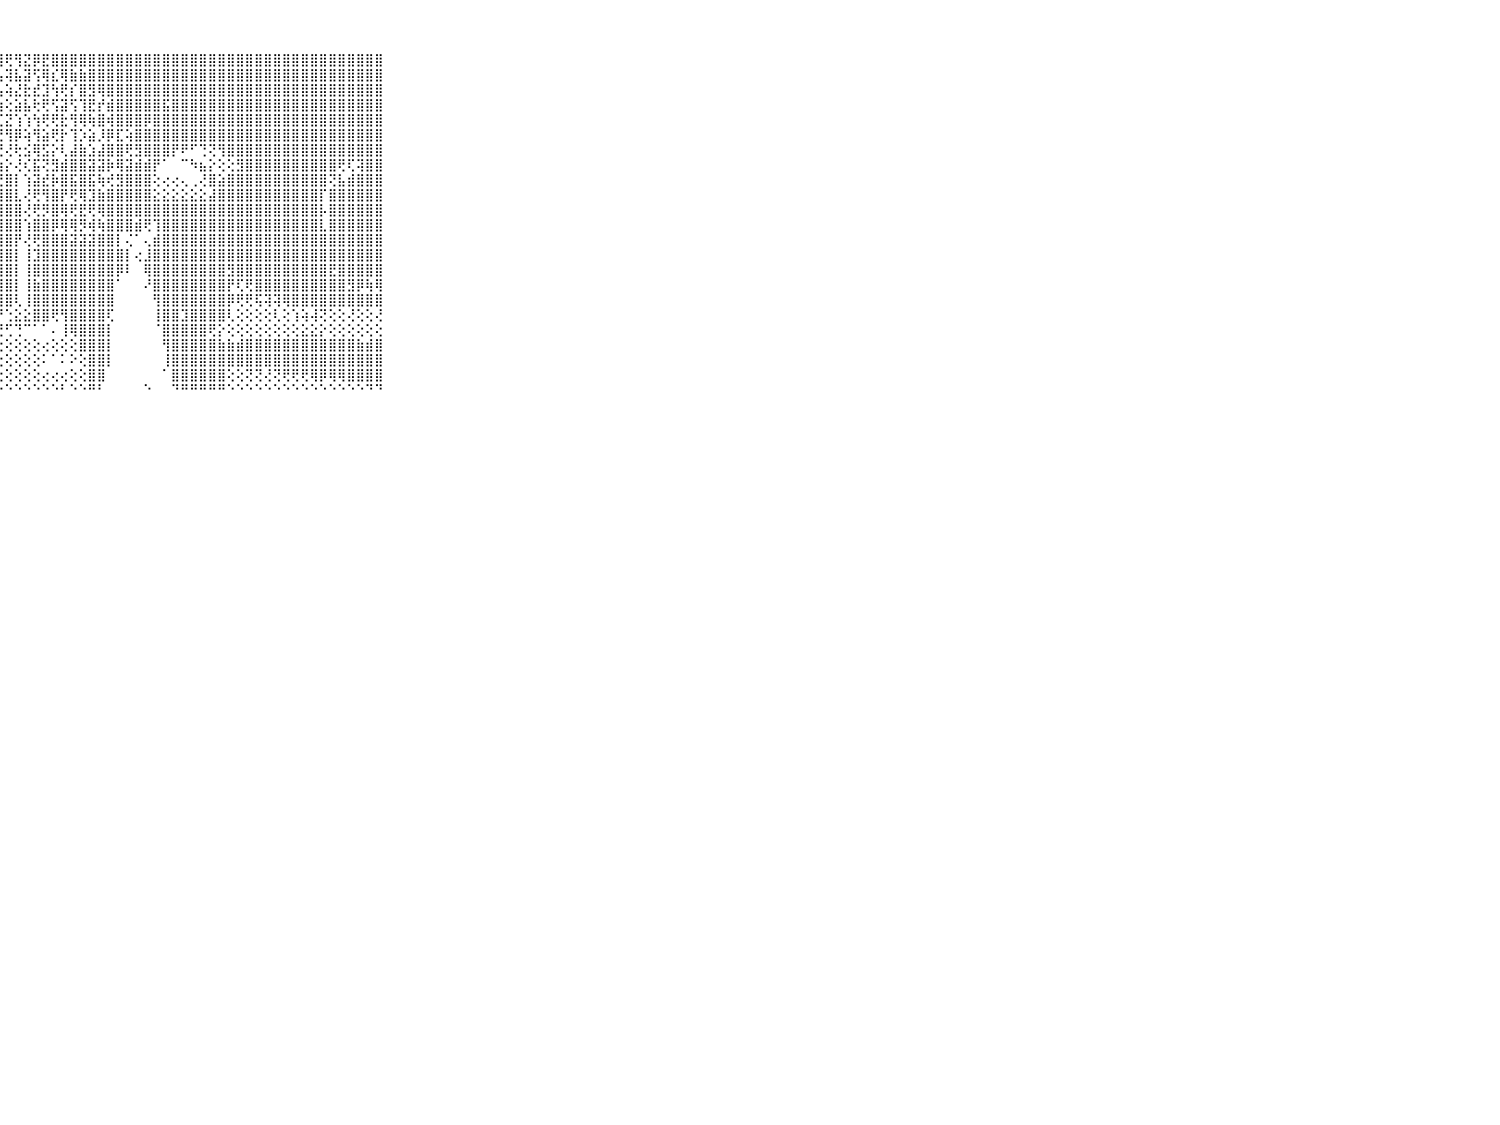

⠀⠀⠀⠀⠀⠀⠀⠀⠀⠀⠀⢗⡱⢮⢿⣾⣞⢵⣽⣾⣷⡽⢷⣾⣯⡜⢹⣿⢟⢻⣝⡿⣟⣿⣿⣿⣿⣿⣿⣿⣿⣿⣿⣿⣿⣿⣿⣿⣿⣿⣿⣿⣿⣿⣿⣿⣿⣿⣿⣿⣿⣿⣿⣿⣿⣿⣿⣿⣿⠀⠀⠀⠀⠀⠀⠀⠀⠀⠀⠀⠀
⠀⠀⠀⠀⠀⠀⠀⠀⠀⠀⠀⢕⢕⢷⡼⢼⢕⣼⣝⣝⣹⣕⡽⢻⡻⢱⣧⢧⢽⣧⣽⢫⢿⣎⢿⣷⣷⣿⣿⣿⣿⣿⣿⣿⣿⣿⣿⣿⣿⣿⣿⣿⣿⣿⣿⣿⣿⣿⣿⣿⣿⣿⣿⣿⣿⣿⣿⣿⣿⠀⠀⠀⠀⠀⠀⠀⠀⠀⠀⠀⠀
⠀⠀⠀⠀⠀⠀⠀⠀⠀⠀⠀⡕⣕⢝⢻⢷⢇⢱⣜⣱⣿⣟⣏⣻⢇⡵⢕⢧⢵⣜⣗⣞⣹⢳⢟⡎⣿⣻⢿⣿⣿⣿⣿⣿⣿⣿⣿⣿⣿⣿⣿⣿⣿⣿⣿⣿⣿⣿⣿⣿⣿⣿⣿⣿⣿⣿⣿⣿⣿⠀⠀⠀⠀⠀⠀⠀⠀⠀⠀⠀⠀
⠀⠀⠀⠀⠀⠀⠀⠀⠀⠀⠀⡽⢷⢷⢳⡇⢝⢝⢗⡗⣞⣿⣯⣵⡕⣷⡻⣵⢕⣵⣧⢗⢟⢫⣽⢫⢹⣟⡞⣾⣿⣿⣿⣿⣿⣯⣿⣿⣿⣿⣿⣿⣿⣿⣿⣿⣿⣿⣿⣿⣿⣿⣿⣿⣿⣿⣿⣿⣿⠀⠀⠀⠀⠀⠀⠀⠀⠀⠀⠀⠀
⠀⠀⠀⠀⠀⠀⠀⠀⠀⠀⠀⣟⢏⡏⣧⢎⢜⢕⢕⢕⢕⣞⣺⡿⣯⣧⣽⢏⣝⢱⢱⢳⢟⢟⣗⢻⢿⢷⣿⢾⣿⣿⣿⡿⣿⣿⣿⣿⣿⣿⣿⣿⣿⣿⣿⣿⣿⣿⣿⣿⣿⣿⣿⣿⣿⣿⣿⣿⣿⠀⠀⠀⠀⠀⠀⠀⠀⠀⠀⠀⠀
⠀⠀⠀⠀⠀⠀⠀⠀⠀⠀⠀⢕⢕⢕⢕⢕⣵⢷⢞⢝⢕⣕⢕⢕⢜⢜⢹⢜⢻⡿⢵⢻⣵⢟⡗⢹⡱⣵⡸⡿⣏⢵⣿⣿⣿⣿⣿⣿⣿⣿⣿⣿⣿⣿⣿⣿⣿⣿⣿⣿⣿⣿⣿⣿⣿⣿⣿⣿⣿⠀⠀⠀⠀⠀⠀⠀⠀⠀⠀⠀⠀
⠀⠀⠀⠀⠀⠀⠀⠀⠀⠀⠀⢕⢕⣱⡾⢟⢳⢷⢷⢴⢤⢥⢜⢝⢗⢧⣕⢜⢜⢗⣪⢿⣫⡕⢇⣼⣷⣱⣼⣿⣿⢟⣻⣿⣿⣿⡟⠟⠋⢙⢝⢻⣿⣿⣿⣿⣿⣿⣿⣿⣿⣿⣿⣿⣿⣿⣿⣿⣿⠀⠀⠀⠀⠀⠀⠀⠀⠀⠀⠀⠀
⠀⠀⠀⠀⠀⠀⠀⠀⠀⠀⠀⢇⣱⡟⢕⢕⢕⢕⢕⢕⢕⢕⢕⢕⢕⡕⢝⣷⡕⢜⢎⣯⢝⣻⣾⣿⣿⣽⣽⡷⢿⣽⣾⣾⡟⠁⠀⠉⠳⣦⡕⢕⢕⣻⣿⣿⣿⣿⣿⣿⣿⣿⣿⣿⢟⢏⢽⣿⣿⠀⠀⠀⠀⠀⠀⠀⠀⠀⠀⠀⠀
⠀⠀⠀⠀⠀⠀⠀⠀⠀⠀⠀⢱⣿⣿⣾⣷⣧⣷⣷⣵⣵⣵⣕⣕⣕⣕⡕⢜⣿⡇⢱⣽⣞⡷⣿⣯⣿⣯⢷⢞⣻⣿⣿⣿⢕⢔⢔⢄⢀⢜⣿⣵⣿⣿⣿⣿⣿⣿⣿⣿⣿⣿⣿⢝⣧⣾⣿⣿⣿⠀⠀⠀⠀⠀⠀⠀⠀⠀⠀⠀⠀
⠀⠀⠀⠀⠀⠀⠀⠀⠀⠀⠀⢸⣿⣿⣿⣿⣿⣿⣿⣿⣿⣿⣿⣿⣿⣿⣿⣿⣿⣇⢜⢟⢻⣿⡟⢟⢿⣹⣷⣿⣿⣿⣿⣿⣕⣕⣕⣕⣕⣕⣼⣿⣿⣿⣿⣿⣿⣿⣿⣿⣿⣿⡏⣿⣿⣿⣿⣿⣿⠀⠀⠀⠀⠀⠀⠀⠀⠀⠀⠀⠀
⠀⠀⠀⠀⠀⠀⠀⠀⠀⠀⠀⢻⣿⣿⣿⣿⣿⣿⣿⣿⣿⣿⣿⣿⣿⣿⣿⣿⣿⣿⢜⢟⡻⣿⢿⢟⣟⢟⢿⣿⣿⣿⣿⣿⣿⣿⣿⣿⣿⣿⣿⣿⣿⣿⣿⣿⣿⣿⣿⣿⣿⣿⡧⣿⣿⣿⣿⣿⣿⠀⠀⠀⠀⠀⠀⠀⠀⠀⠀⠀⠀
⠀⠀⠀⠀⠀⠀⠀⠀⠀⠀⠀⣾⣿⣿⣿⣿⣿⣿⣿⣿⣿⣿⣿⣿⣿⣿⣿⣿⣿⣿⢱⣿⣿⡿⢿⢿⡻⢾⢷⣿⣿⣿⣾⢟⢹⣿⣿⣿⣿⣿⣿⣿⣿⣿⣿⣿⣿⣿⣿⣿⣿⣿⣇⣿⣿⣿⣿⣿⣿⠀⠀⠀⠀⠀⠀⠀⠀⠀⠀⠀⠀
⠀⠀⠀⠀⠀⠀⠀⠀⠀⠀⠀⢿⣿⣿⣿⣿⣿⣿⣿⣿⣿⣿⣿⣿⣿⣿⣿⣿⣿⡟⢜⢟⣿⣿⣿⣽⣽⣽⣿⣿⡇⢌⠁⢄⣾⣿⣿⣿⣿⣿⣿⣿⣿⣿⣿⣿⣿⣿⣿⣿⣿⣿⣿⣿⣿⣿⣿⣿⣿⠀⠀⠀⠀⠀⠀⠀⠀⠀⠀⠀⠀
⠀⠀⠀⠀⠀⠀⠀⠀⠀⠀⠀⢯⣿⣿⣿⣿⣿⣿⣿⣿⣿⣿⣿⣿⣿⣿⣿⣿⣿⡇⢸⣹⣿⣿⣿⣿⣿⣿⣿⣿⣿⡇⢔⣸⣿⣿⣿⣿⣿⣿⣿⣿⣿⣿⣿⣿⣿⣿⣿⣿⣿⣿⣿⣿⣿⣿⣿⣿⣿⠀⠀⠀⠀⠀⠀⠀⠀⠀⠀⠀⠀
⠀⠀⠀⠀⠀⠀⠀⠀⠀⠀⠀⣱⣿⣿⣿⣿⣿⣿⣿⣿⣿⣿⣿⣿⣿⣿⣿⣿⣿⡇⢸⣿⣿⣿⣿⣿⣿⣿⣿⣿⡿⠇⠀⢿⣿⣿⣿⣿⣿⣿⣿⣿⣻⣿⣿⣿⣿⣿⣿⣿⣿⣿⣿⣟⣿⣿⣿⣿⣿⠀⠀⠀⠀⠀⠀⠀⠀⠀⠀⠀⠀
⠀⠀⠀⠀⠀⠀⠀⠀⠀⠀⠀⣵⣿⣿⣿⣿⣿⣿⣿⣿⣿⣿⣿⣿⣿⣿⣿⣿⣿⡇⢸⣷⣿⣿⣿⣿⣿⣿⣿⣿⠁⠀⠀⠜⣿⣿⣿⣿⣿⣿⣿⣿⡟⢏⢟⣿⣿⣿⣿⣿⣿⣿⣿⣿⣿⣻⡿⢷⢿⠀⠀⠀⠀⠀⠀⠀⠀⠀⠀⠀⠀
⠀⠀⠀⠀⠀⠀⠀⠀⠀⠀⠀⣿⣿⣿⣿⣿⣿⣿⣿⣿⣿⣿⣿⣿⣿⣿⣿⣿⣿⢇⢸⣿⣿⣿⣿⣿⣿⣿⣿⣿⠀⠀⠀⠀⢻⣿⣿⣿⣿⣿⣿⣿⡿⢟⢟⢯⢽⢽⢿⣿⣿⣿⣿⣿⣿⣿⣿⣿⣿⠀⠀⠀⠀⠀⠀⠀⠀⠀⠀⠀⠀
⠀⠀⠀⠀⠀⠀⠀⠀⠀⠀⠀⣿⣿⣏⣝⣯⣹⣝⣝⣝⣝⣽⣻⣿⢟⡟⢏⡝⢑⣕⣕⣿⣿⢟⢻⣿⣿⣿⣿⢏⠀⠀⠀⠀⢸⣿⣿⣹⣿⣿⣿⣿⢇⢕⢕⢕⢕⢇⢕⢱⢵⢼⢝⢕⢕⢜⢕⢕⢜⠀⠀⠀⠀⠀⠀⠀⠀⠀⠀⠀⠀
⠀⠀⠀⠀⠀⠀⠀⠀⠀⠀⠀⣿⣿⣿⣵⣷⣧⣾⣾⣿⣿⣷⢷⠾⠷⠟⢟⢛⢋⢙⠉⠁⠁⠄⢸⢿⣿⣿⣿⡇⠀⠀⠀⠀⠈⣿⣿⣿⣿⣿⢟⡕⢕⢕⢕⢕⢕⢕⢕⢕⣕⣕⡕⢕⢕⢕⢕⢕⢕⠀⠀⠀⠀⠀⠀⠀⠀⠀⠀⠀⠀
⠀⠀⠀⠀⠀⠀⠀⠀⠀⠀⠀⠟⠟⠛⢛⢙⢉⢉⢅⢕⢔⢔⢔⢔⢕⢕⢕⢕⢕⢕⢕⢕⢔⢕⢕⢕⣿⣿⣿⡇⠀⠀⠀⠀⠀⢻⣿⣿⣿⣿⣿⣷⣷⣾⣿⣿⣿⣿⣿⣿⣿⣿⣿⣿⣿⣿⣷⣾⣿⠀⠀⠀⠀⠀⠀⠀⠀⠀⠀⠀⠀
⠀⠀⠀⠀⠀⠀⠀⠀⠀⠀⠀⠀⠀⠑⢕⢕⢕⢕⢕⢕⢕⢕⢕⢕⢕⢕⢕⢕⢕⢕⢕⢕⠅⠁⠅⠕⢕⣿⣿⡇⠀⠀⠀⠀⠀⢸⣿⣿⣿⣿⣿⣿⣿⣿⣿⣿⣿⣿⣿⣿⣿⣿⣿⣿⣿⣿⣿⣿⣿⠀⠀⠀⠀⠀⠀⠀⠀⠀⠀⠀⠀
⠀⠀⠀⠀⠀⠀⠀⠀⠀⠀⠀⠀⠑⢕⢕⢕⢕⢕⢕⢕⢕⢕⢕⢕⢕⢕⢕⢕⢕⢕⢕⢕⢔⢔⢔⢕⢕⣿⣿⠀⠀⠀⠀⠀⠀⠁⣿⣿⣿⣿⣿⣿⢕⢕⢝⢝⢜⢝⢟⢟⢟⢿⡿⢿⢿⣿⣿⣿⣿⠀⠀⠀⠀⠀⠀⠀⠀⠀⠀⠀⠀
⠀⠀⠀⠀⠀⠀⠀⠀⠀⠀⠀⠀⠀⠐⠑⠑⠑⠑⠑⠑⠑⠑⠑⠑⠑⠑⠑⠑⠑⠑⠑⠑⠑⠑⠃⠑⠑⠛⠃⠀⠀⠀⠀⠑⠀⠀⠙⠛⠛⠛⠛⠛⠑⠑⠑⠑⠑⠑⠑⠑⠑⠑⠑⠑⠑⠑⠑⠙⠙⠀⠀⠀⠀⠀⠀⠀⠀⠀⠀⠀⠀